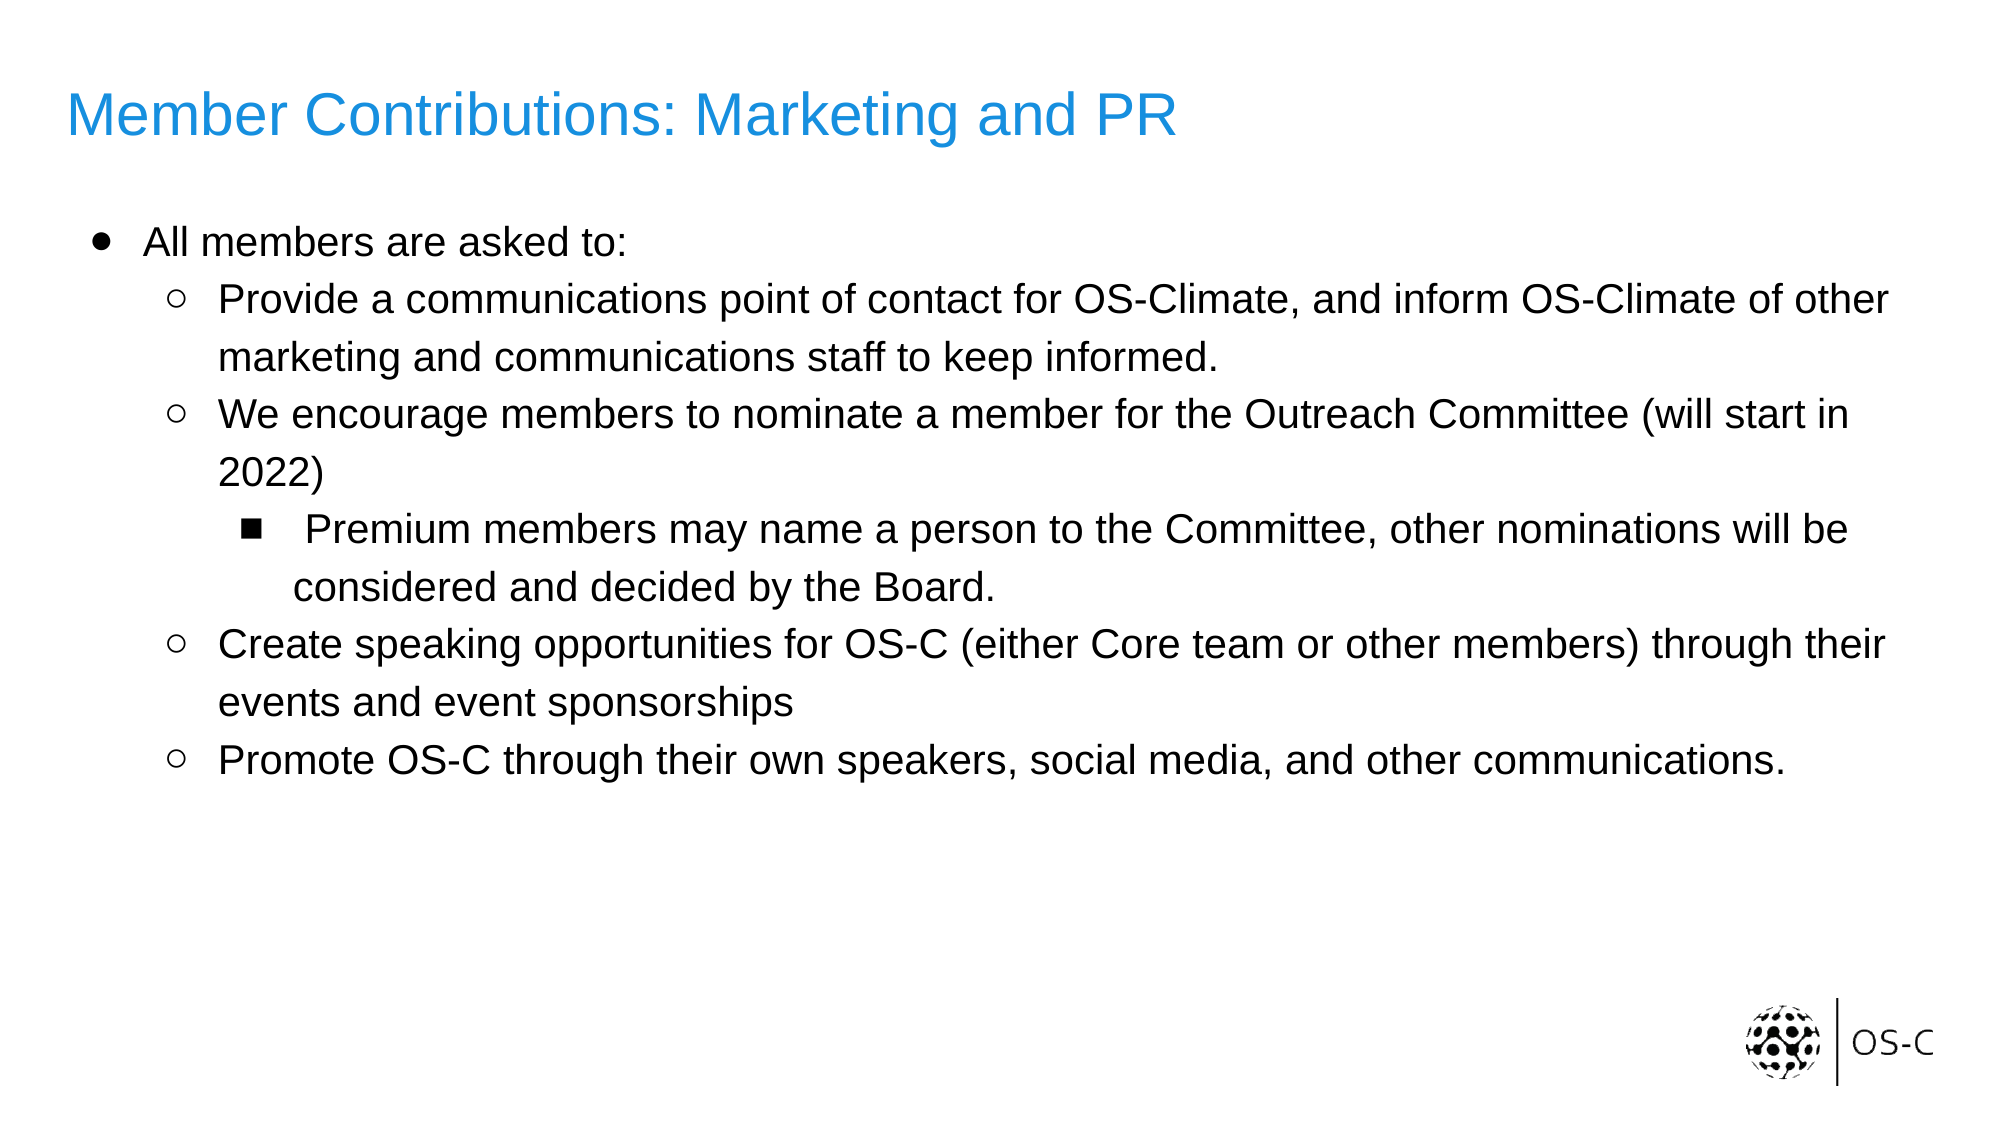

# Member Contributions: Marketing and PR
All members are asked to:
Provide a communications point of contact for OS-Climate, and inform OS-Climate of other marketing and communications staff to keep informed.
We encourage members to nominate a member for the Outreach Committee (will start in 2022)
 Premium members may name a person to the Committee, other nominations will be considered and decided by the Board.
Create speaking opportunities for OS-C (either Core team or other members) through their events and event sponsorships
Promote OS-C through their own speakers, social media, and other communications.